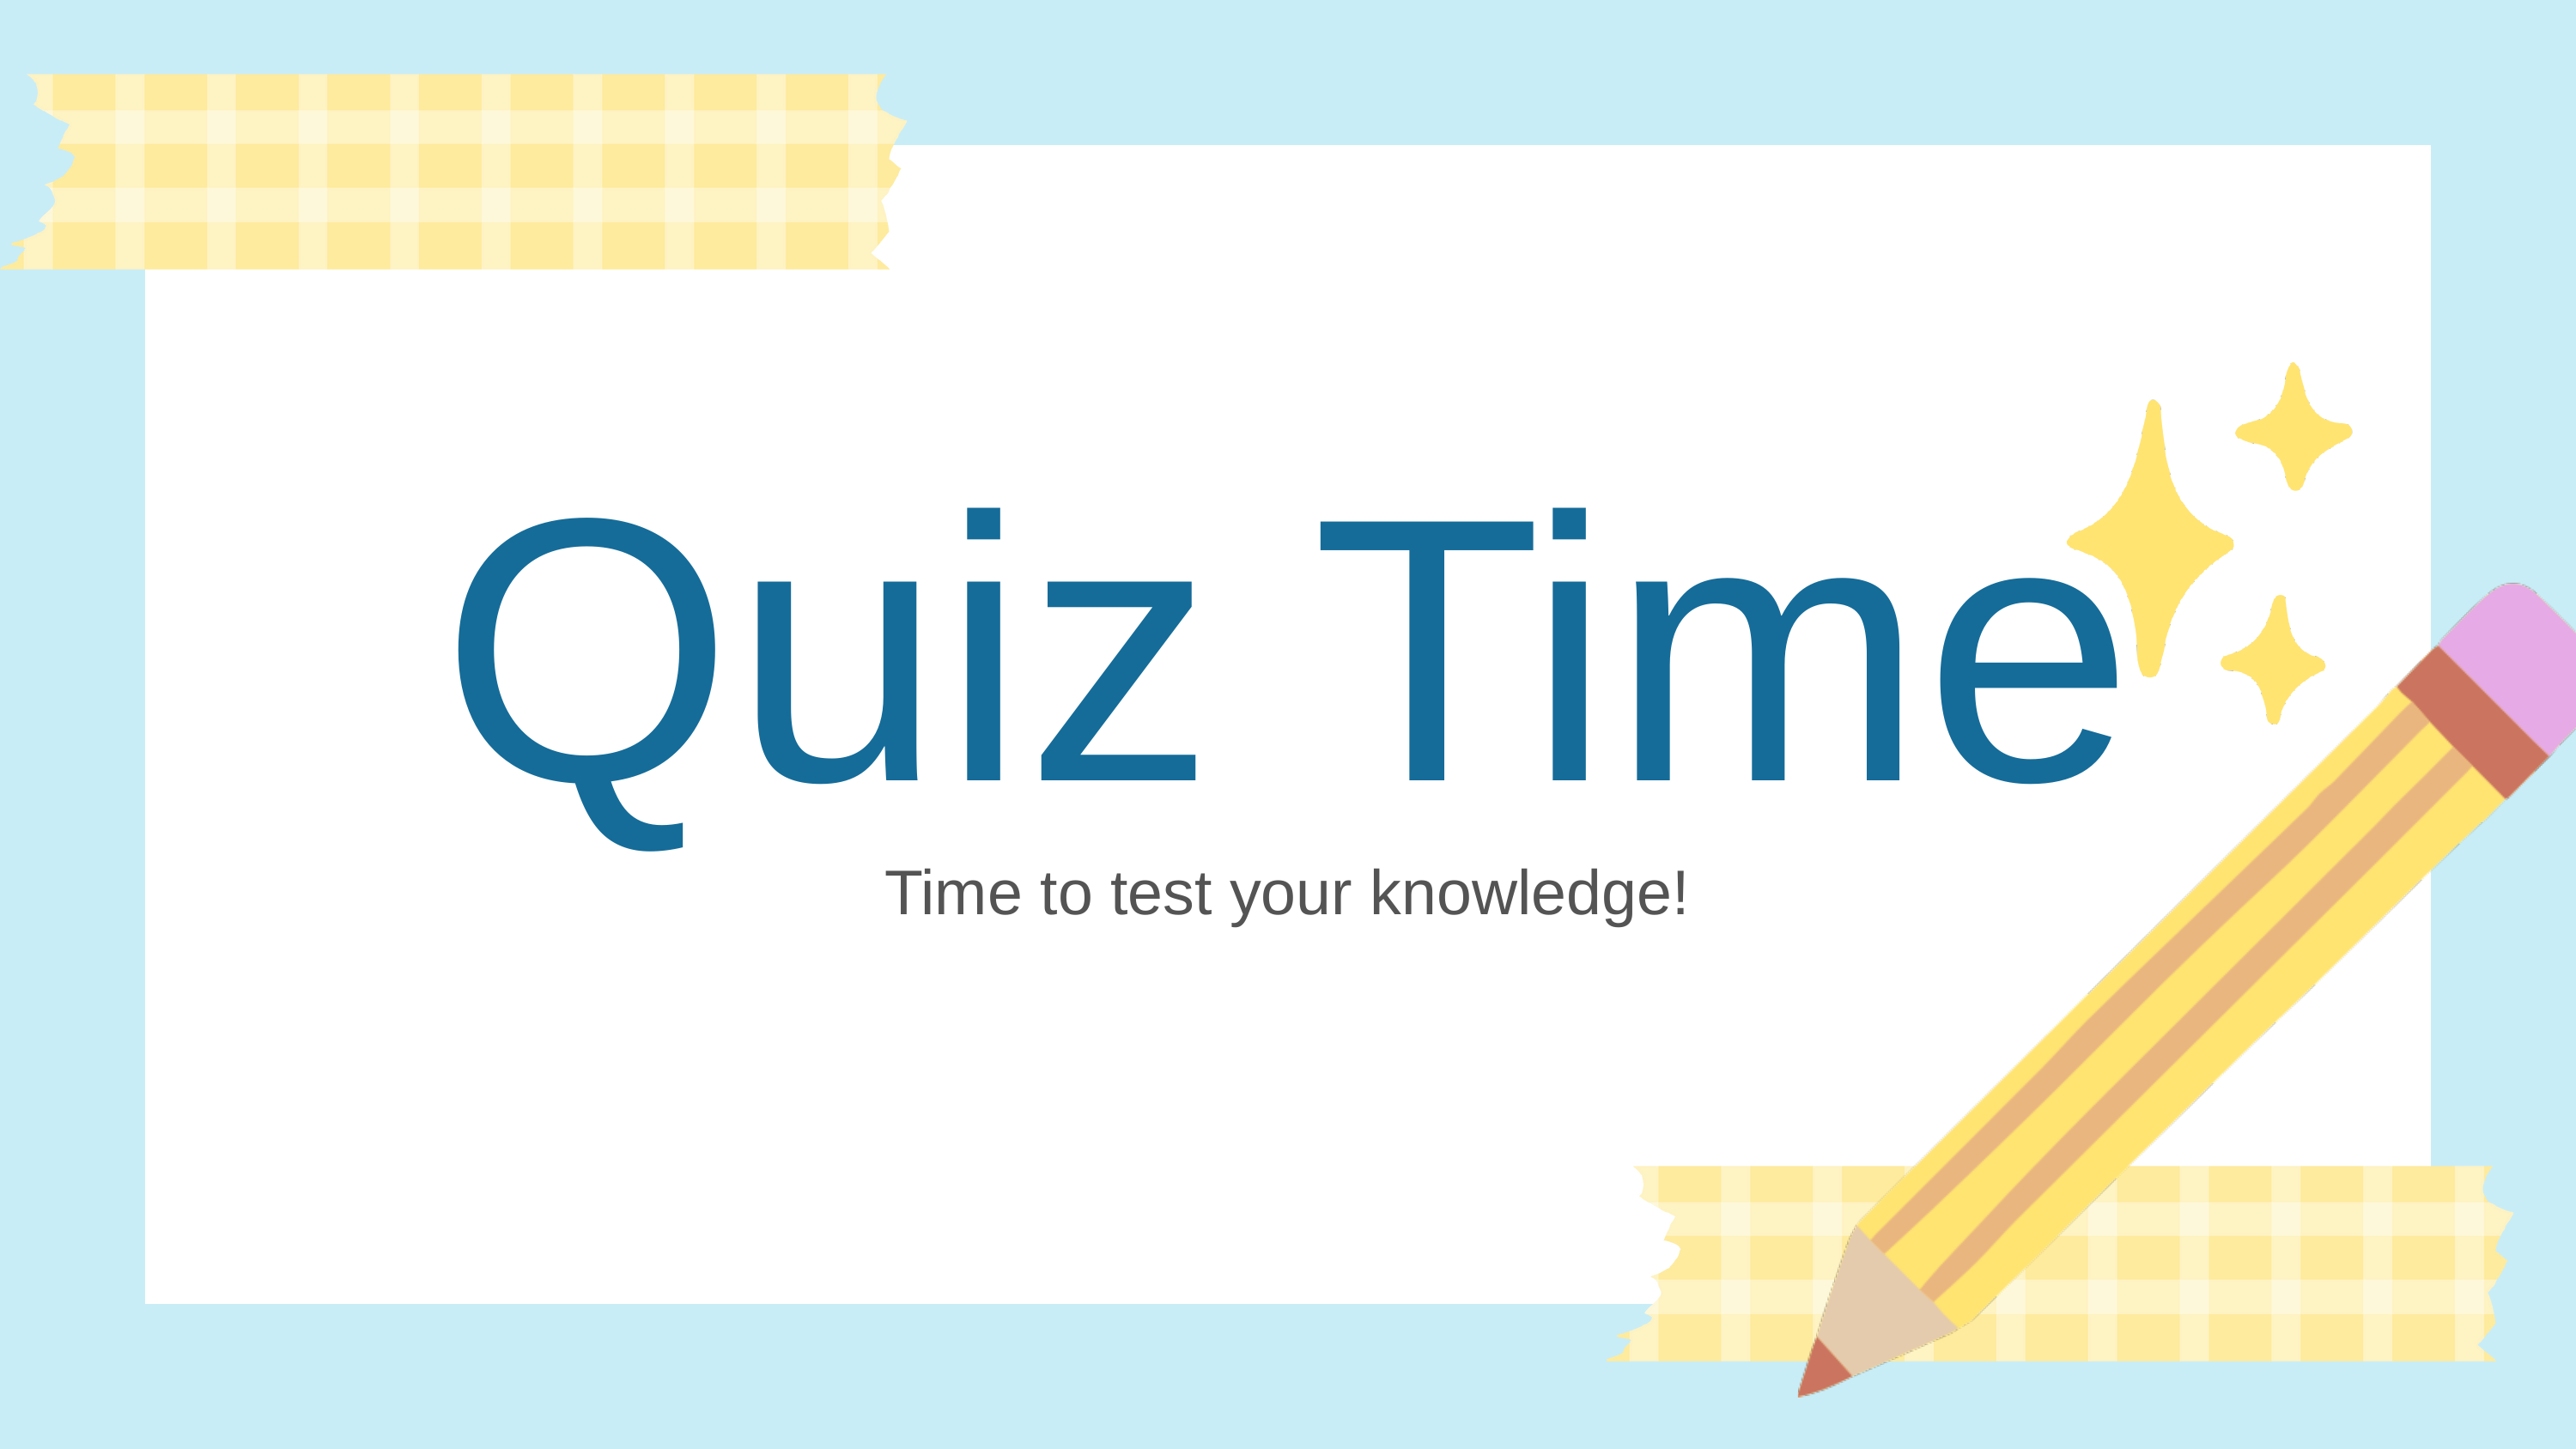

Quiz Time

Time to test your knowledge!